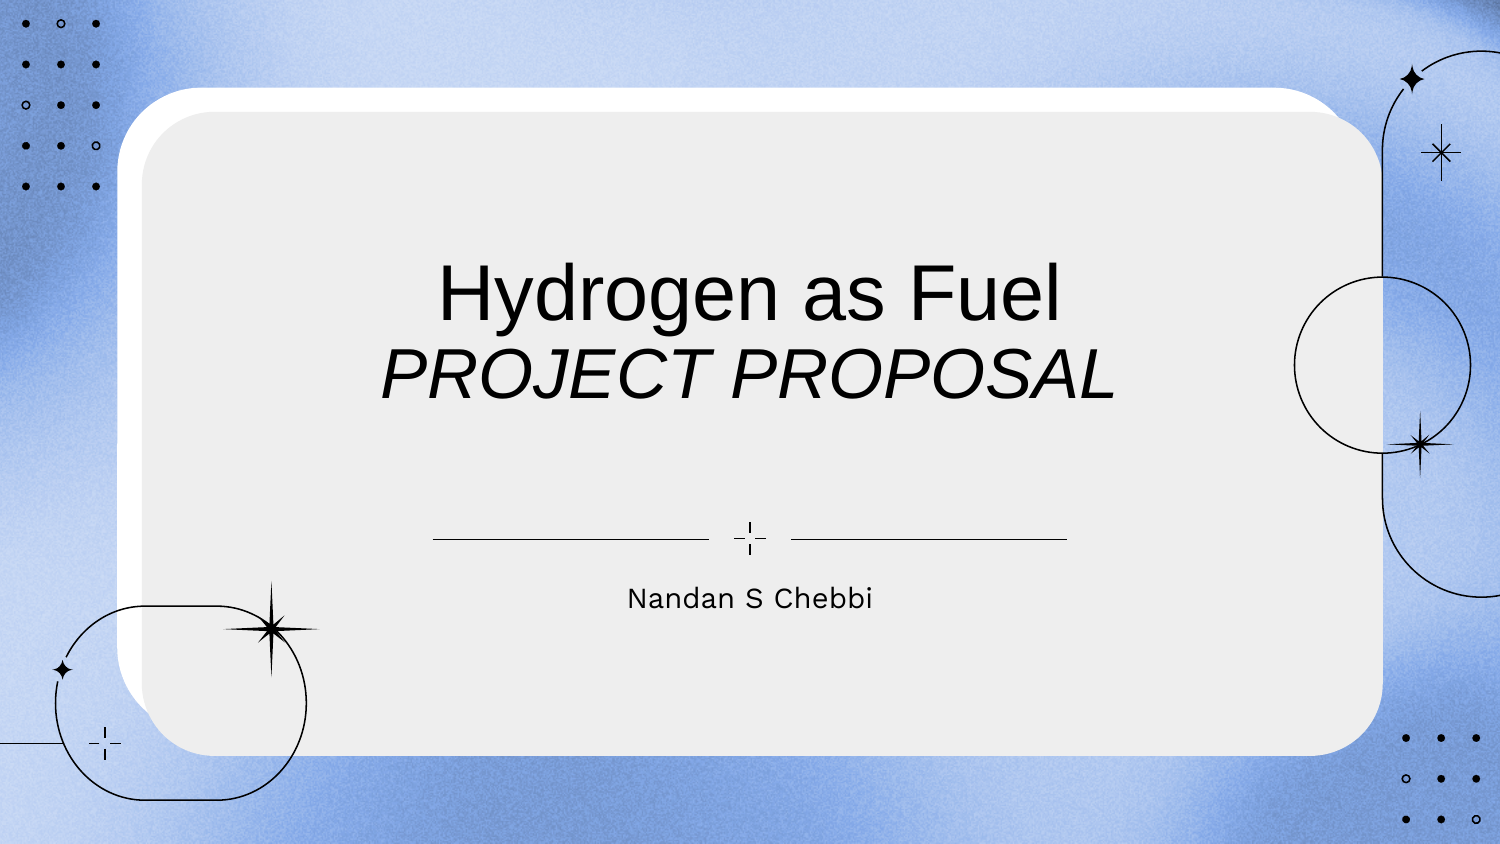

# Hydrogen as Fuel PROJECT PROPOSAL

Nandan S Chebbi